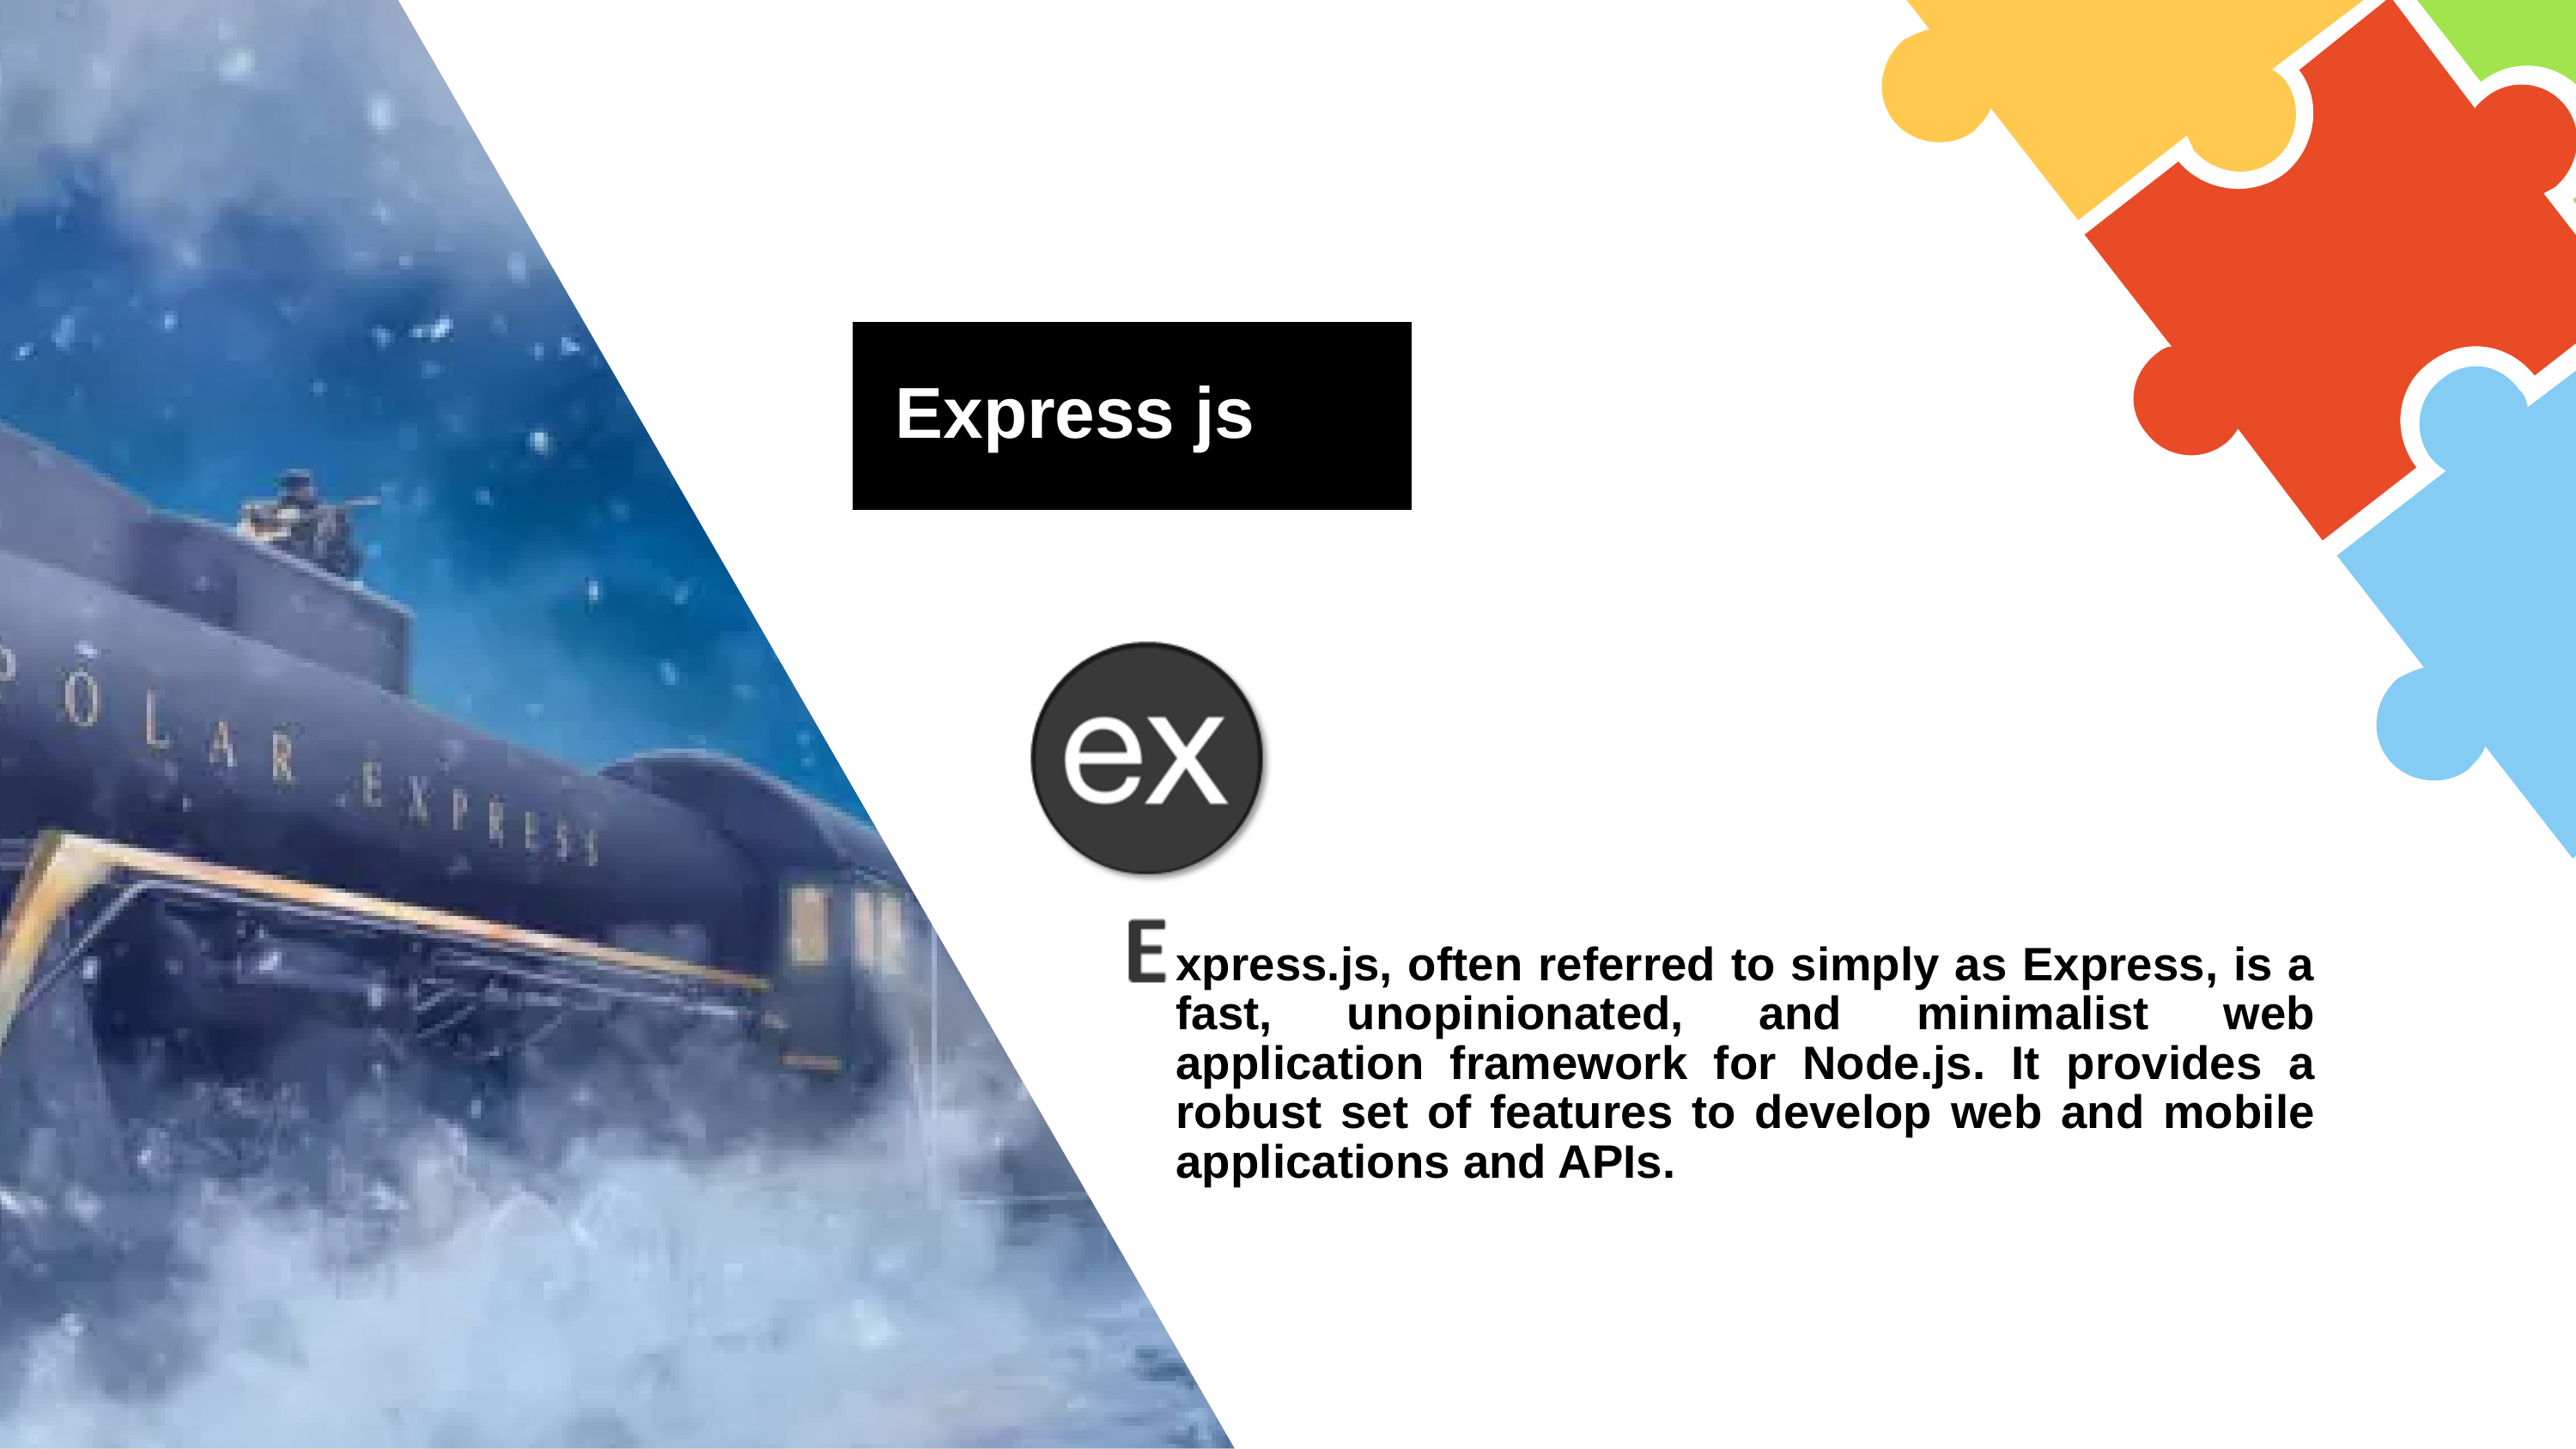

Express js

xpress.js, often referred to simply as Express, is a fast, unopinionated, and minimalist web application framework for Node.js. It provides a robust set of features to develop web and mobile applications and APIs.